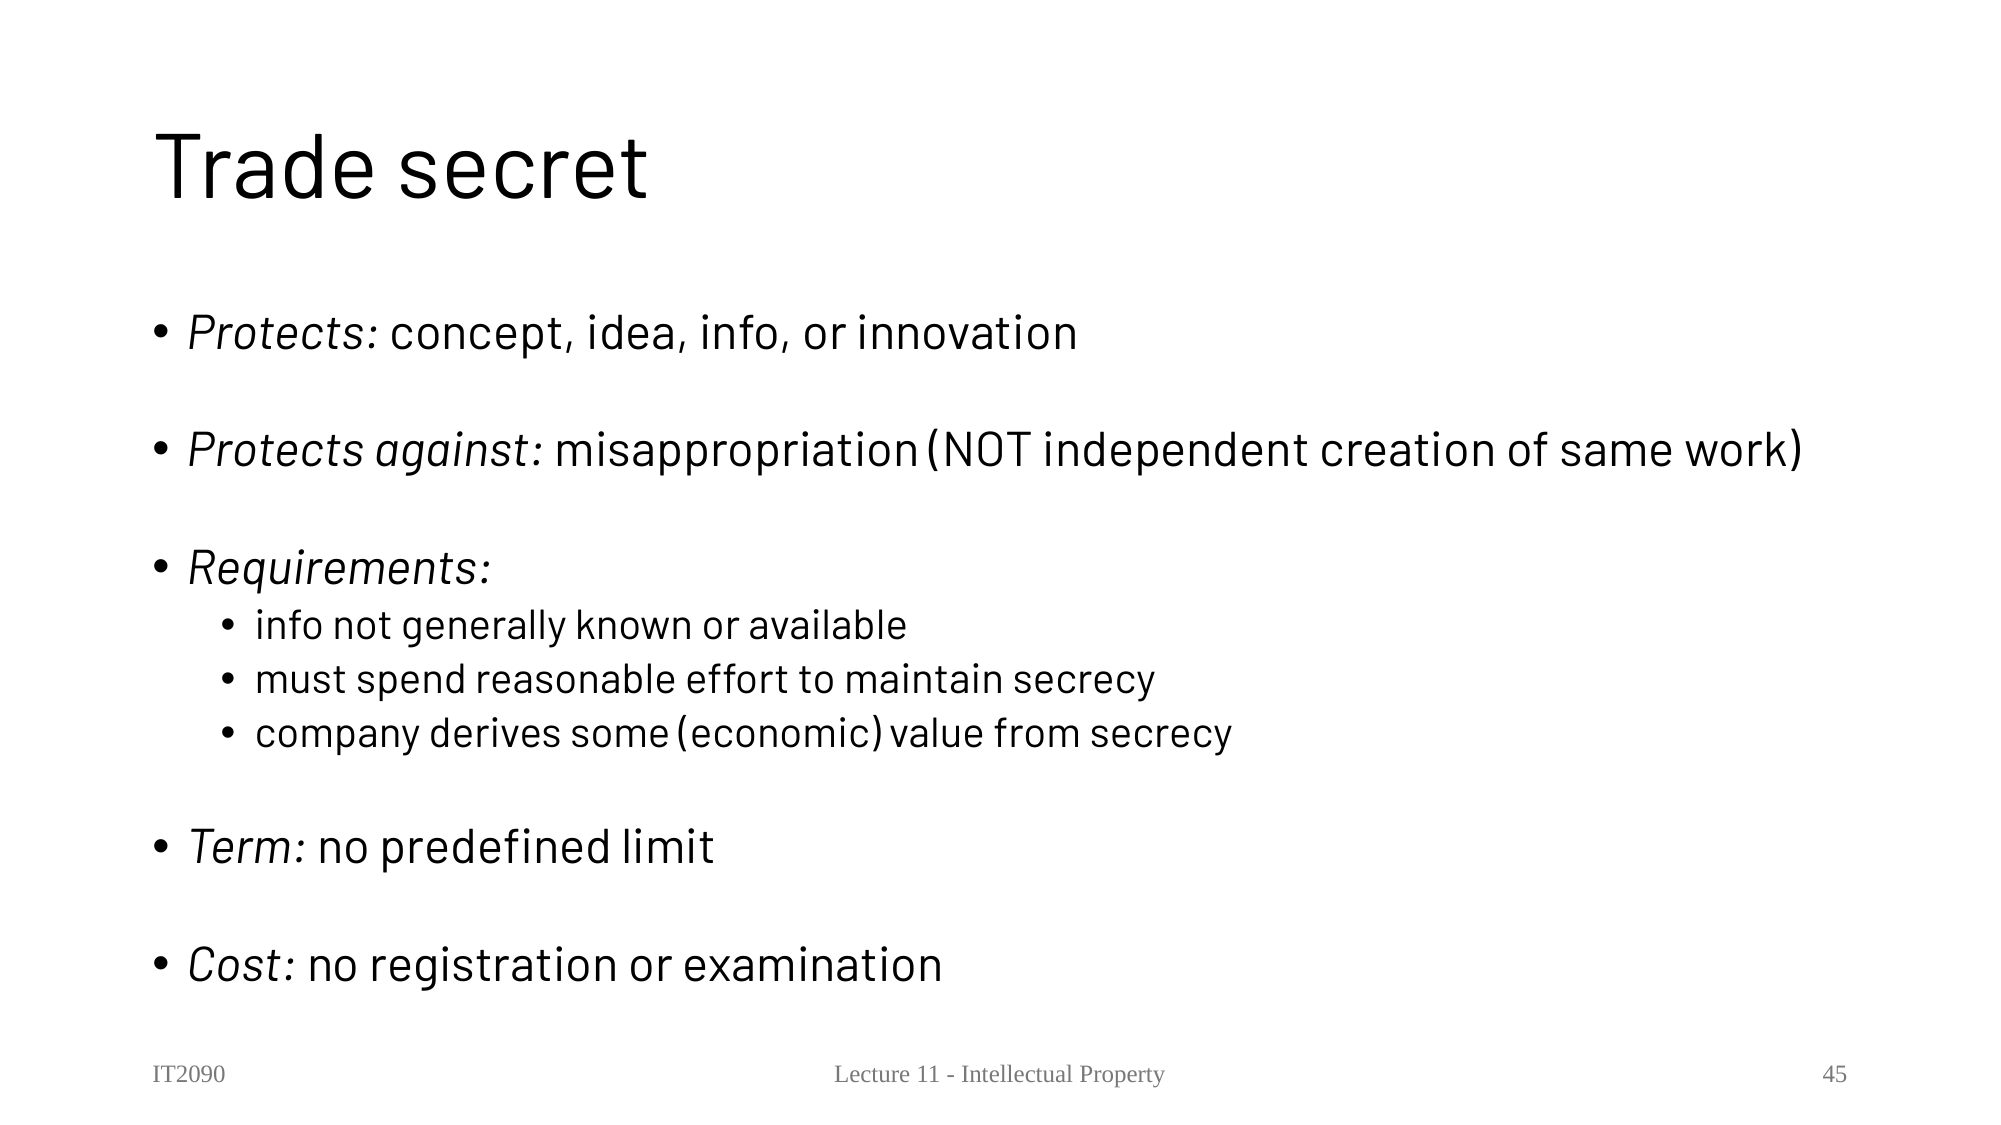

# Trade secret
Protects: concept, idea, info, or innovation

Protects against: misappropriation (NOT independent creation of same work)

Requirements:
info not generally known or available
must spend reasonable effort to maintain secrecy
company derives some (economic) value from secrecy

Term: no predefined limit

Cost: no registration or examination
IT2090
Lecture 11 - Intellectual Property
45